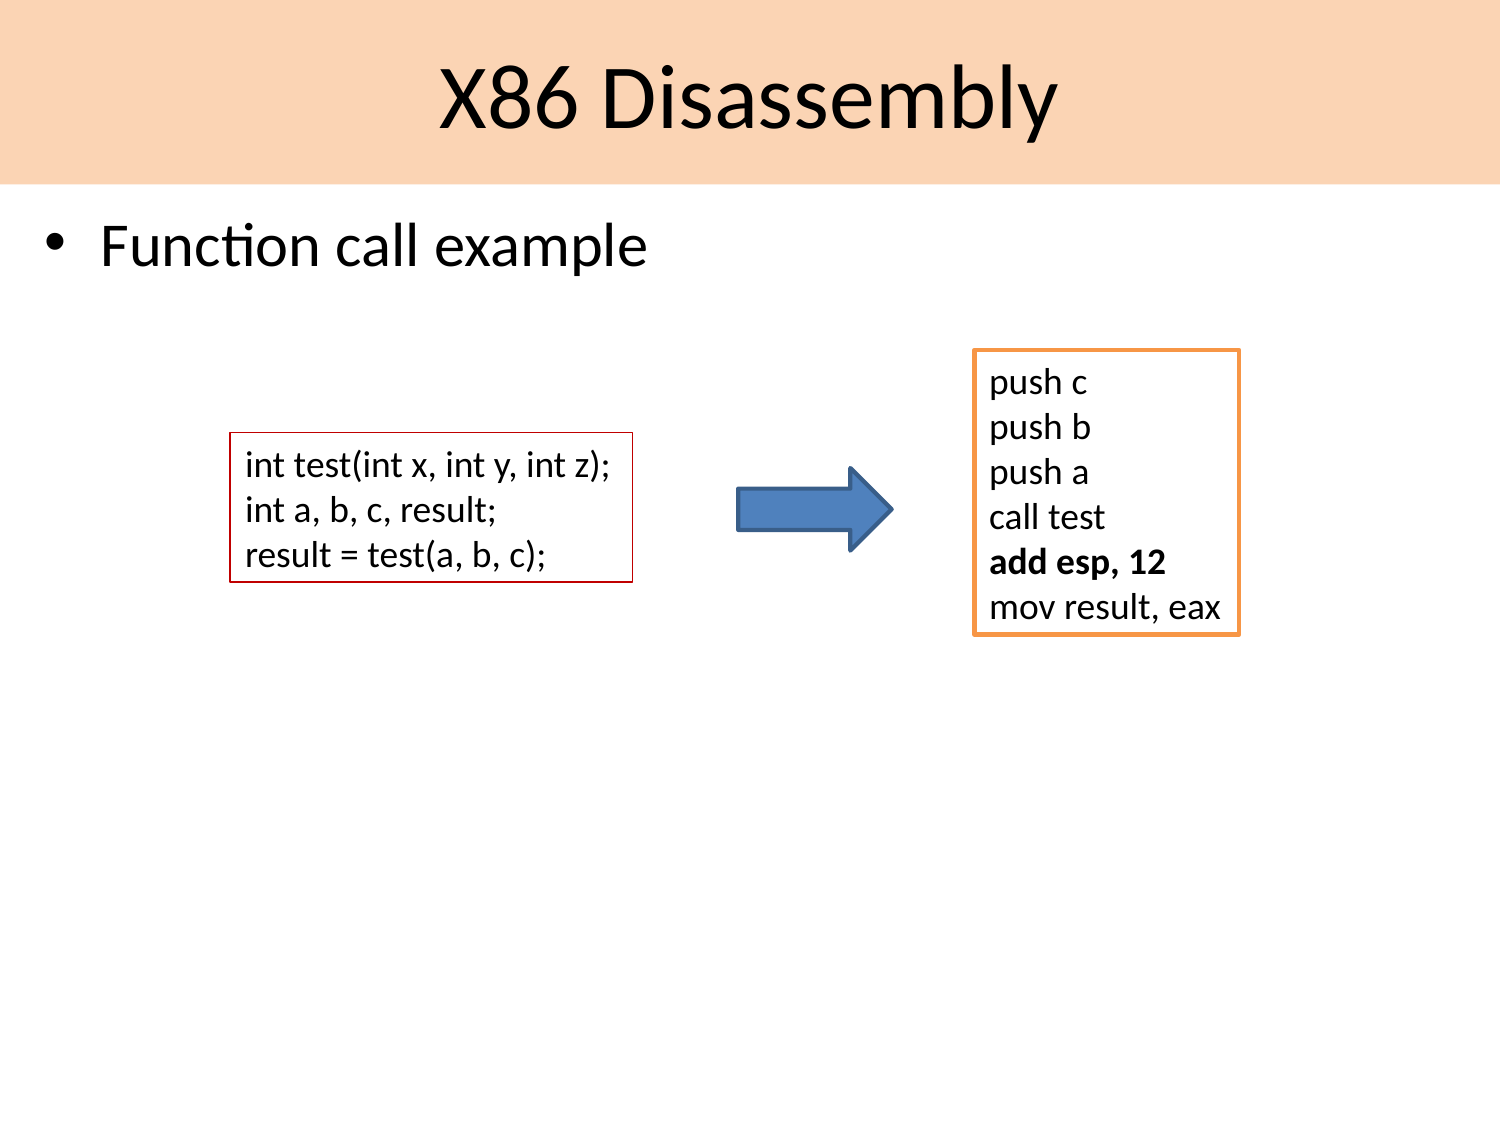

X86 Disassembly
Function call example
push c
push b
push a
call test
add esp, 12
mov result, eax
int test(int x, int y, int z);
int a, b, c, result;
result = test(a, b, c);